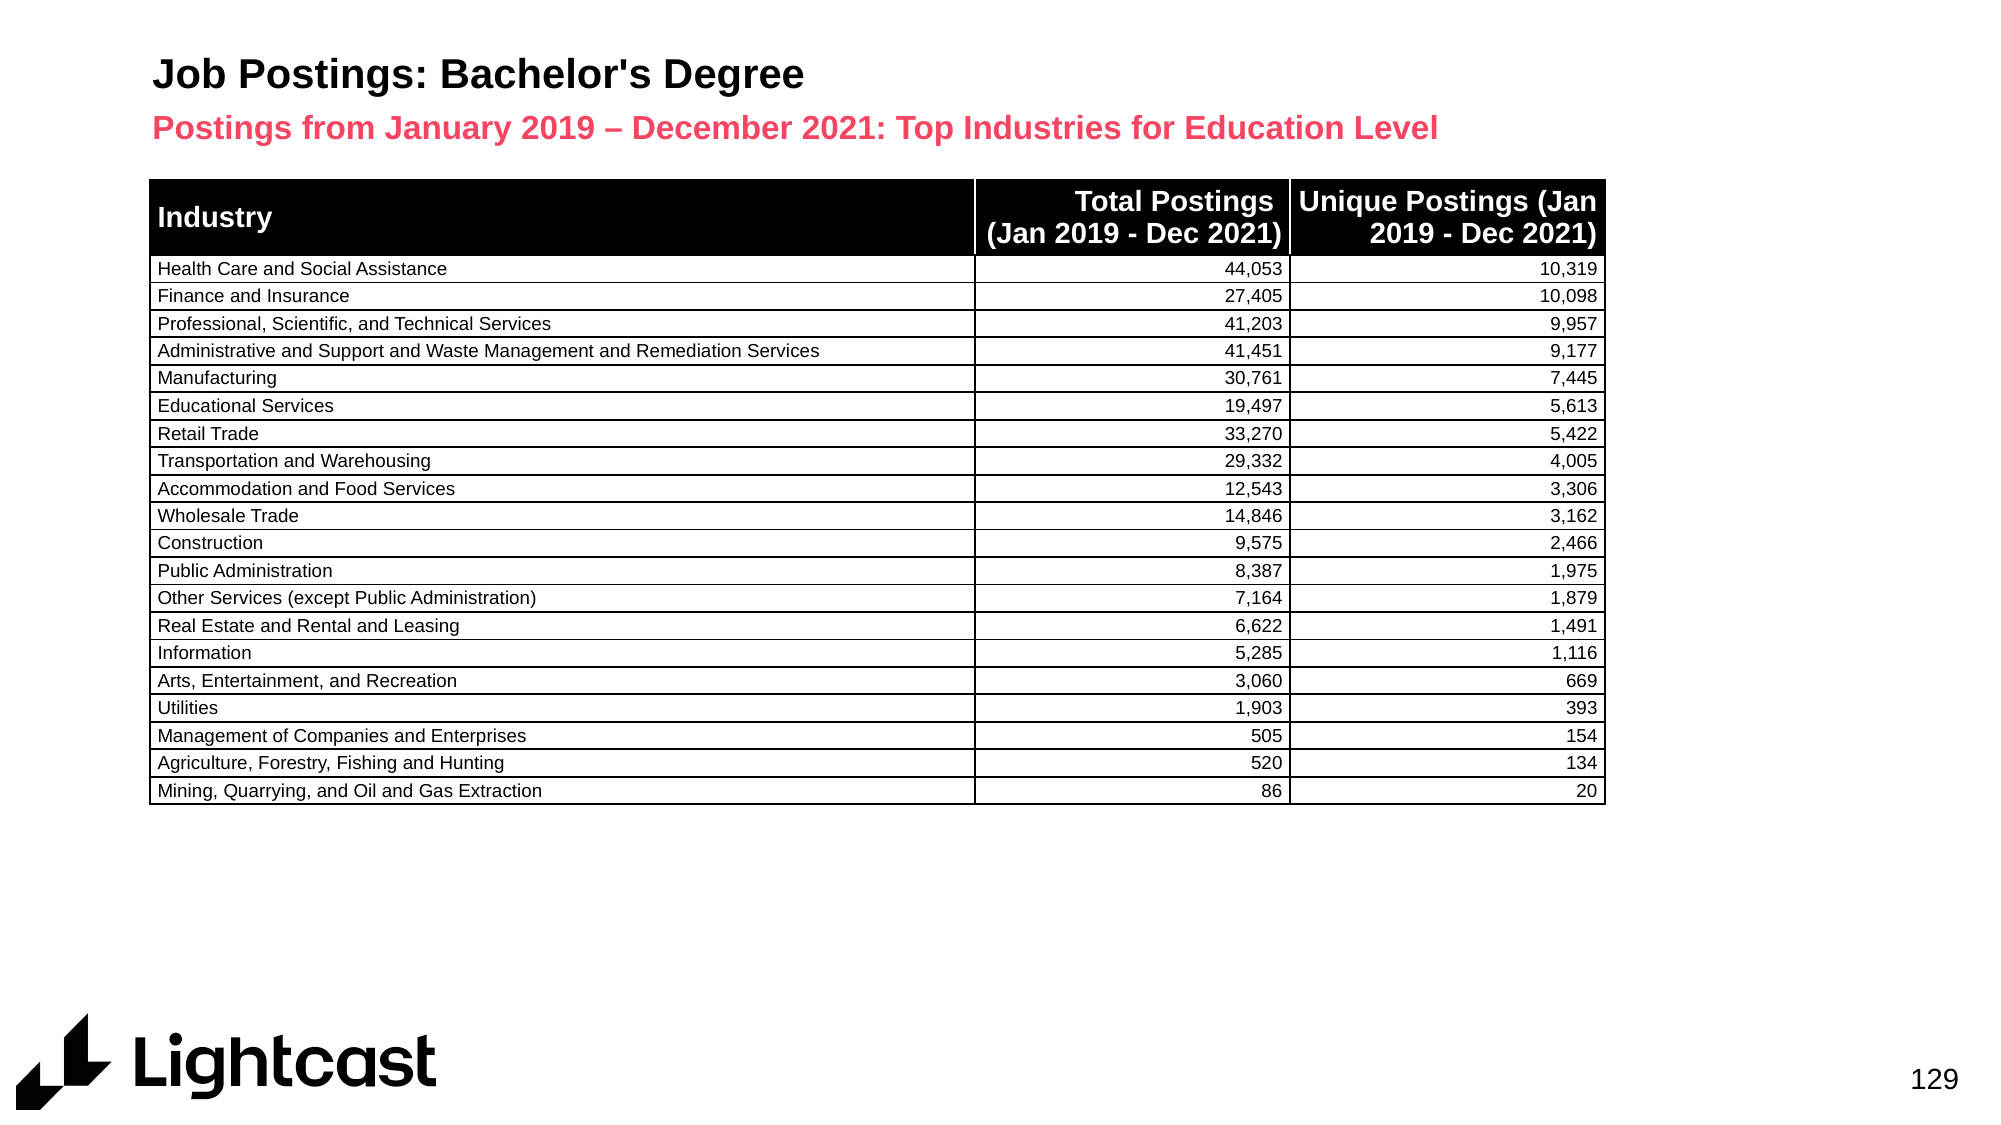

# Job Postings: Bachelor's Degree
Postings from January 2019 – December 2021: Top Industries for Education Level
| Industry | Total Postings (Jan 2019 - Dec 2021) | Unique Postings (Jan 2019 - Dec 2021) |
| --- | --- | --- |
| Health Care and Social Assistance | 44,053 | 10,319 |
| Finance and Insurance | 27,405 | 10,098 |
| Professional, Scientific, and Technical Services | 41,203 | 9,957 |
| Administrative and Support and Waste Management and Remediation Services | 41,451 | 9,177 |
| Manufacturing | 30,761 | 7,445 |
| Educational Services | 19,497 | 5,613 |
| Retail Trade | 33,270 | 5,422 |
| Transportation and Warehousing | 29,332 | 4,005 |
| Accommodation and Food Services | 12,543 | 3,306 |
| Wholesale Trade | 14,846 | 3,162 |
| Construction | 9,575 | 2,466 |
| Public Administration | 8,387 | 1,975 |
| Other Services (except Public Administration) | 7,164 | 1,879 |
| Real Estate and Rental and Leasing | 6,622 | 1,491 |
| Information | 5,285 | 1,116 |
| Arts, Entertainment, and Recreation | 3,060 | 669 |
| Utilities | 1,903 | 393 |
| Management of Companies and Enterprises | 505 | 154 |
| Agriculture, Forestry, Fishing and Hunting | 520 | 134 |
| Mining, Quarrying, and Oil and Gas Extraction | 86 | 20 |